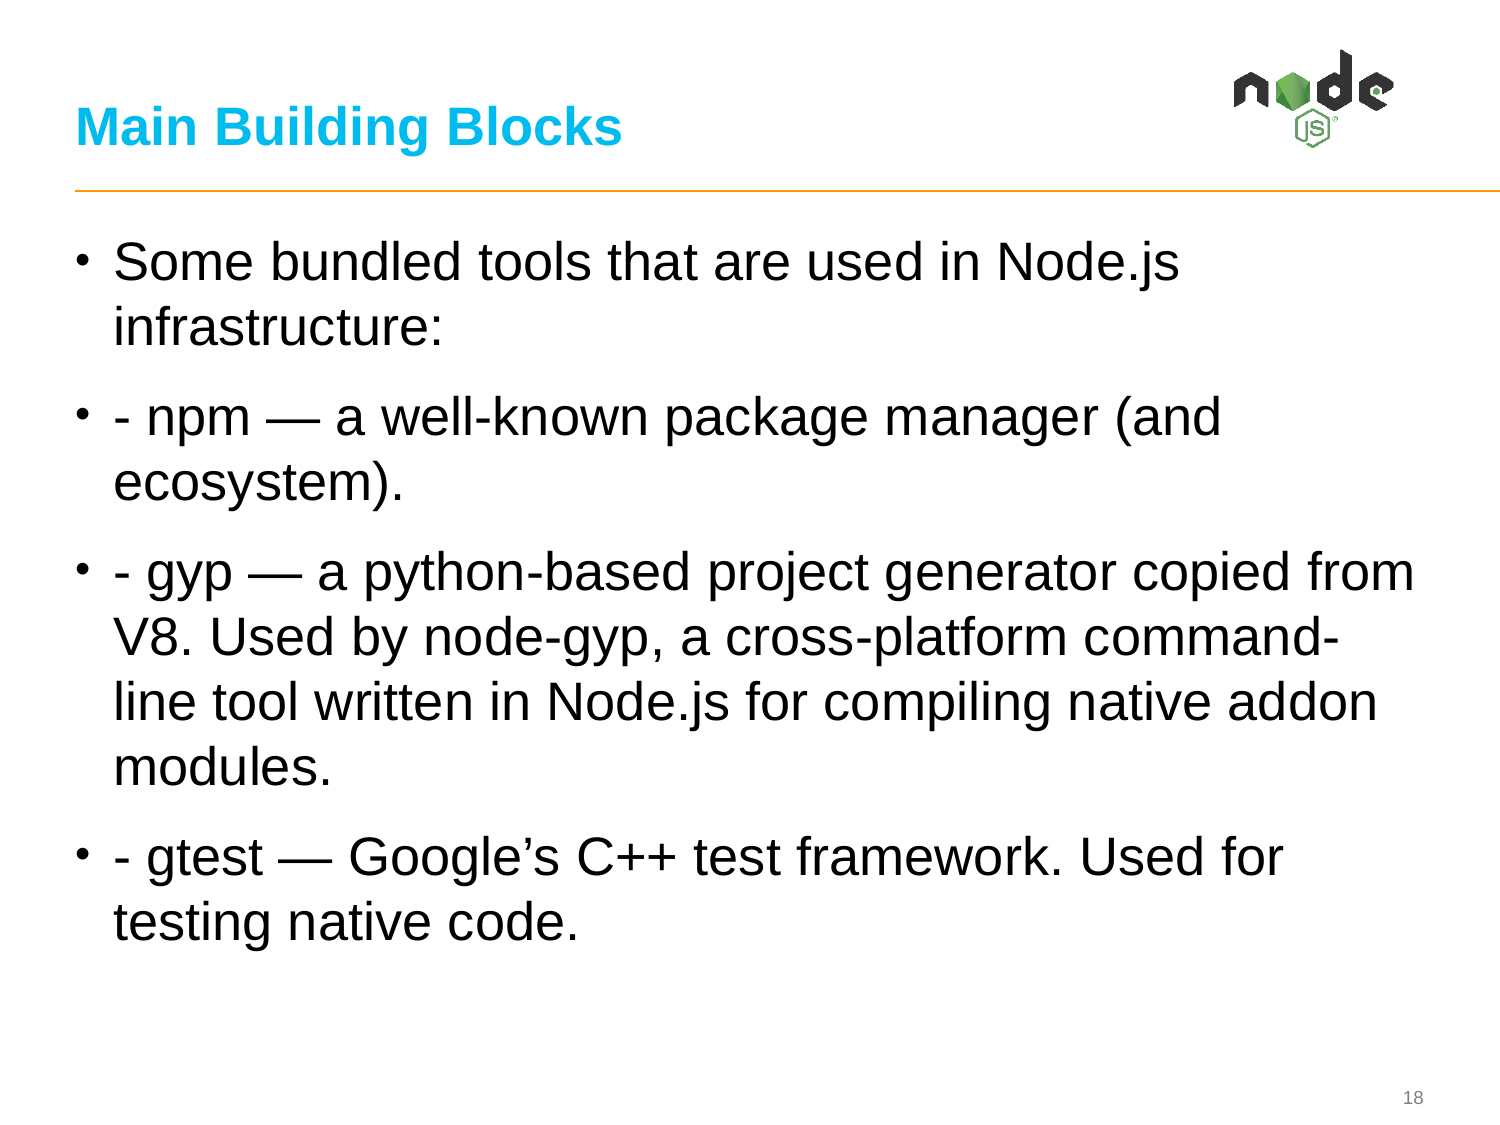

# Main Building Blocks
Some bundled tools that are used in Node.js infrastructure:
- npm — a well-known package manager (and ecosystem).
- gyp — a python-based project generator copied from V8. Used by node-gyp, a cross-platform command-line tool written in Node.js for compiling native addon modules.
- gtest — Google’s C++ test framework. Used for testing native code.